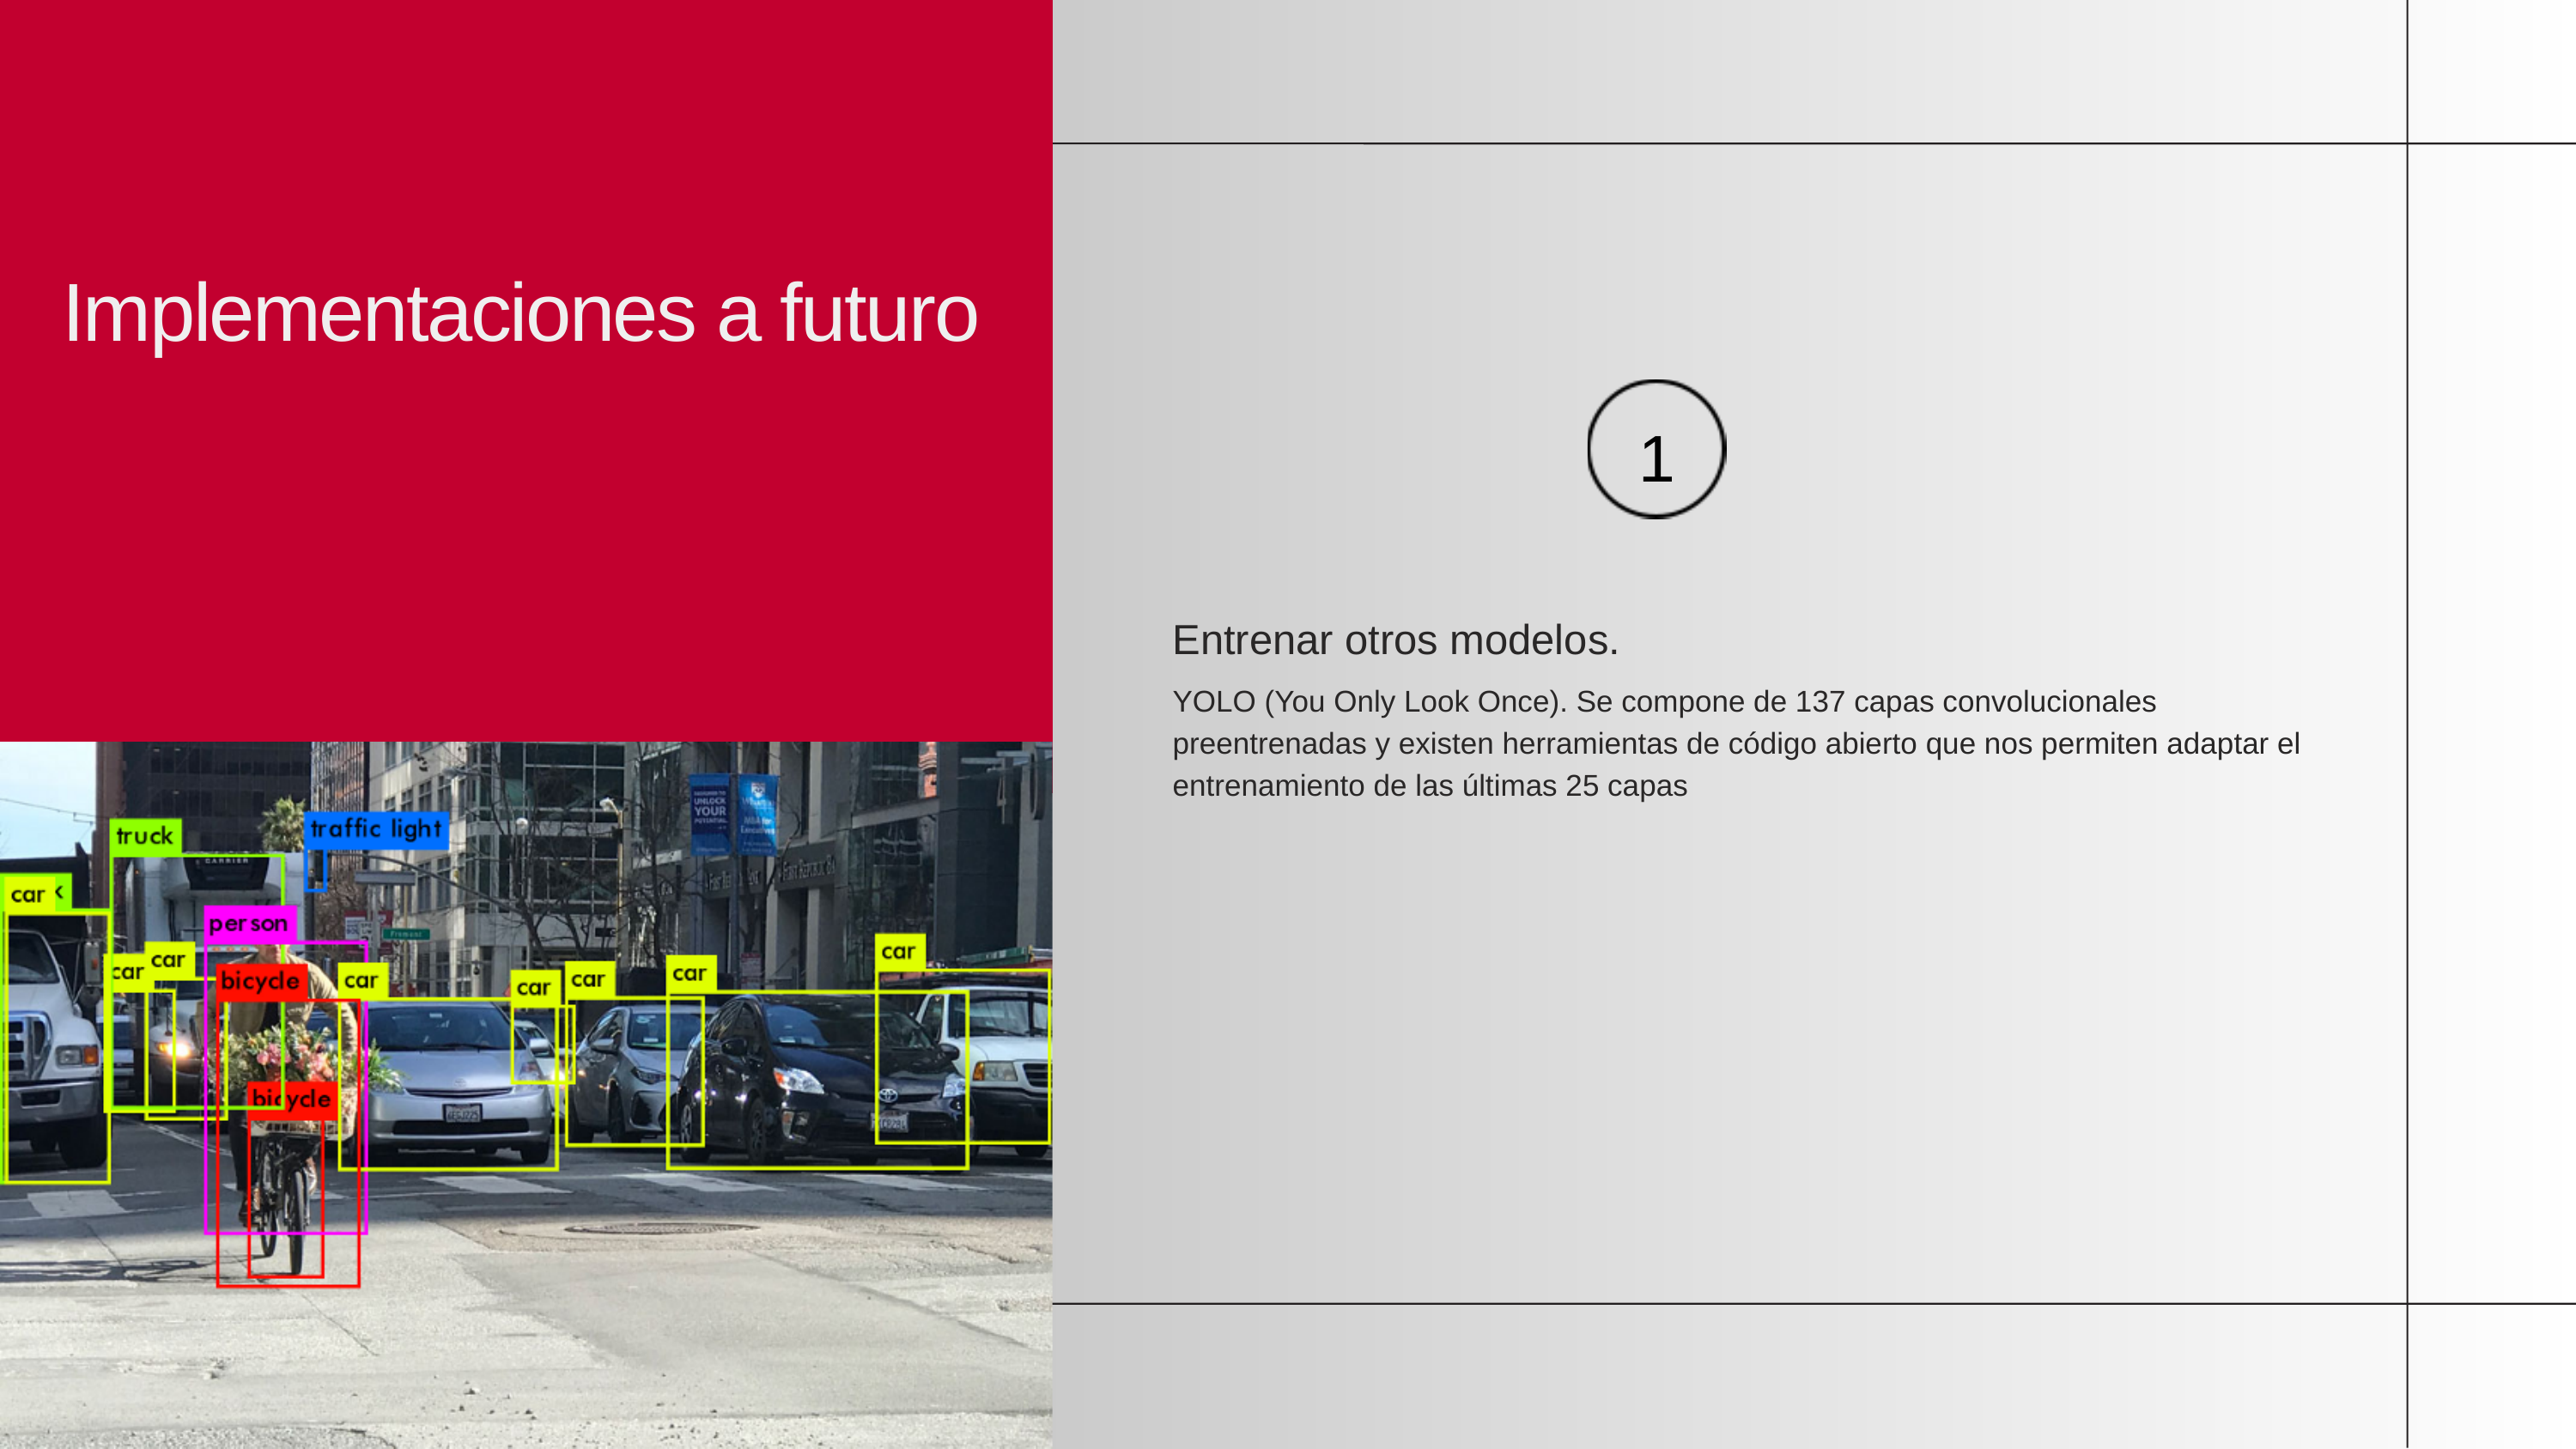

Implementaciones a futuro

1
Entrenar otros modelos.
YOLO (You Only Look Once). Se compone de 137 capas convolucionales preentrenadas y existen herramientas de código abierto que nos permiten adaptar el entrenamiento de las últimas 25 capas